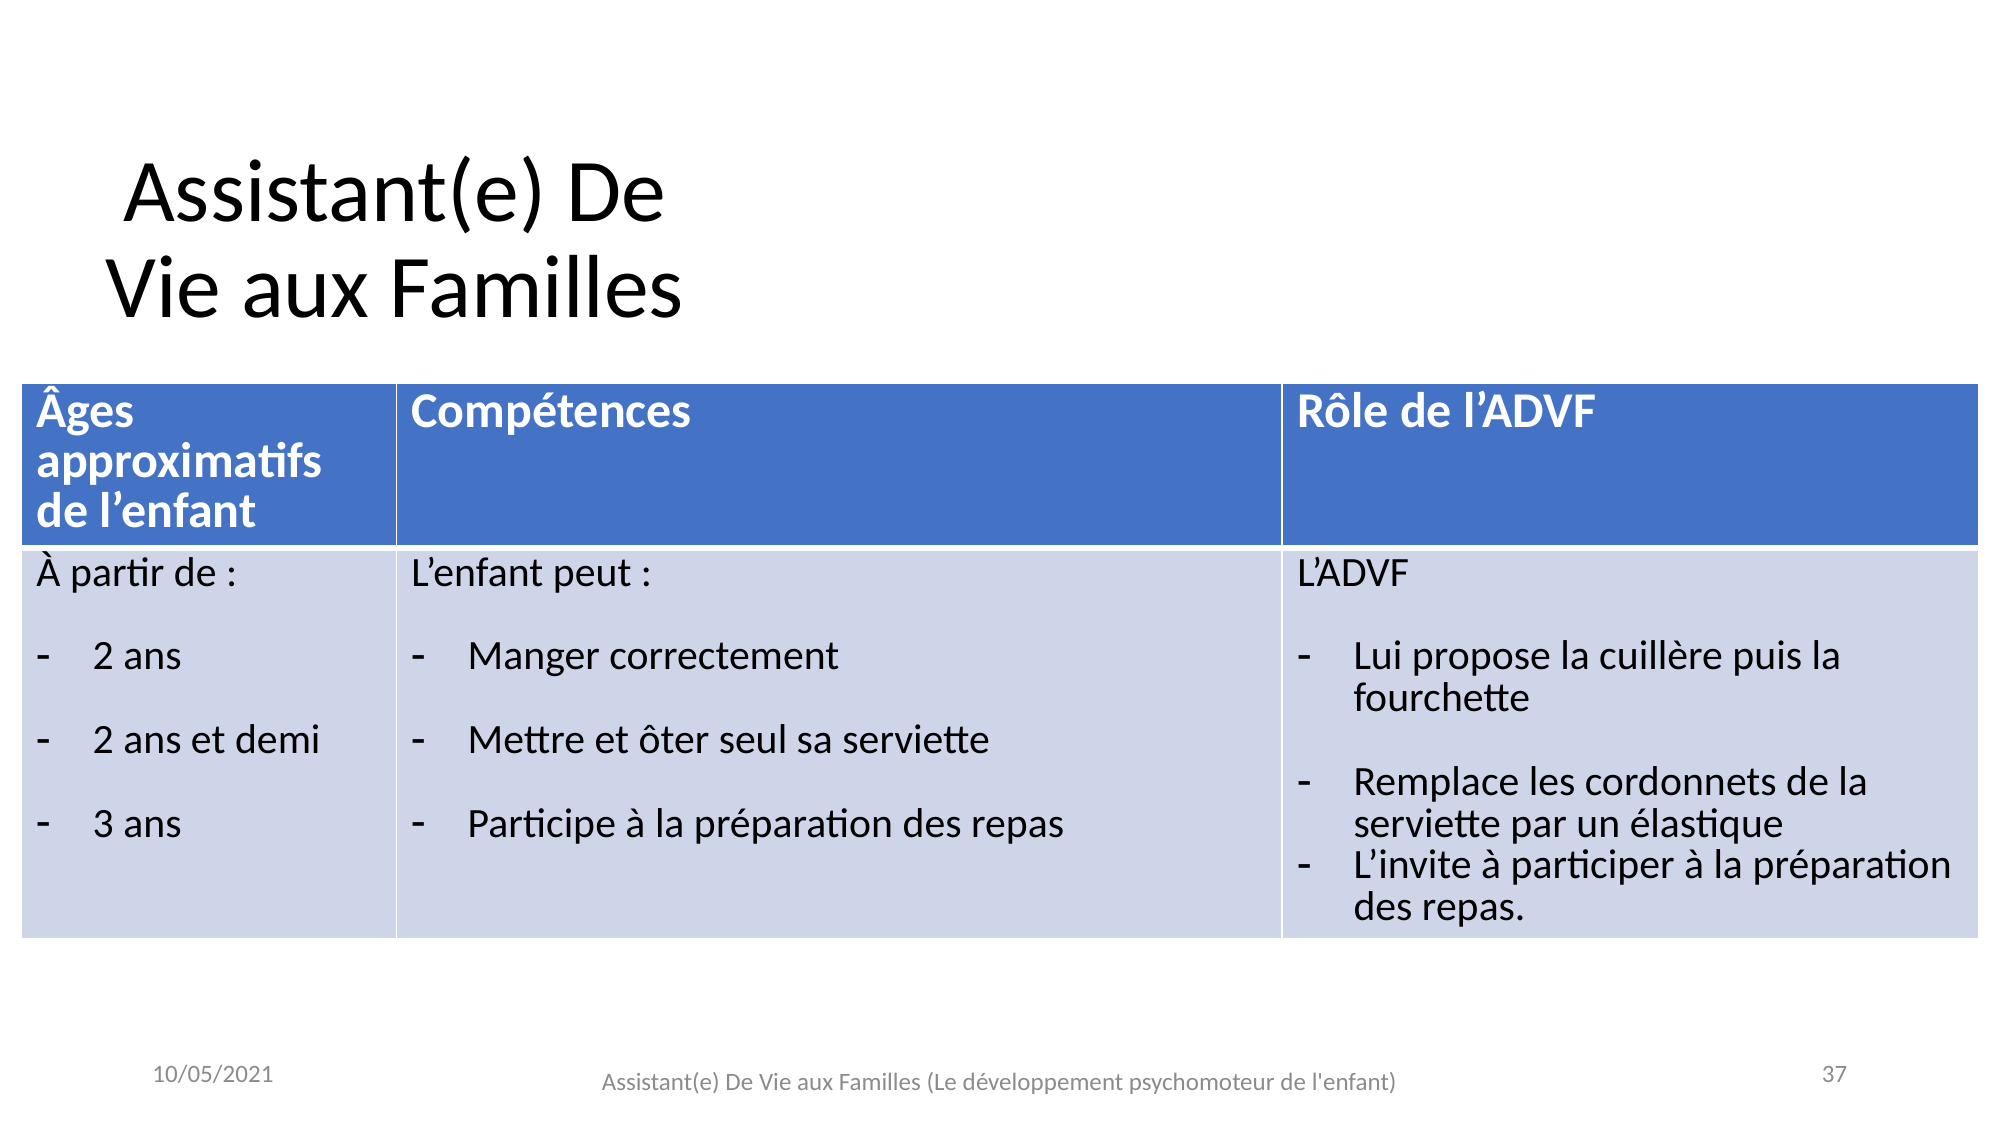

# Assistant(e) De Vie aux Familles
| âges approximatifs de l’enfant | Compétences | Rôle de l’ADVF |
| --- | --- | --- |
| À partir de : 2 ans 2 ans et demi 3 ans | L’enfant peut : Manger correctement Mettre et ôter seul sa serviette Participe à la préparation des repas | L’ADVF Lui propose la cuillère puis la fourchette Remplace les cordonnets de la serviette par un élastique L’invite à participer à la préparation des repas. |
10/05/2021
37
Assistant(e) De Vie aux Familles (Le développement psychomoteur de l'enfant)